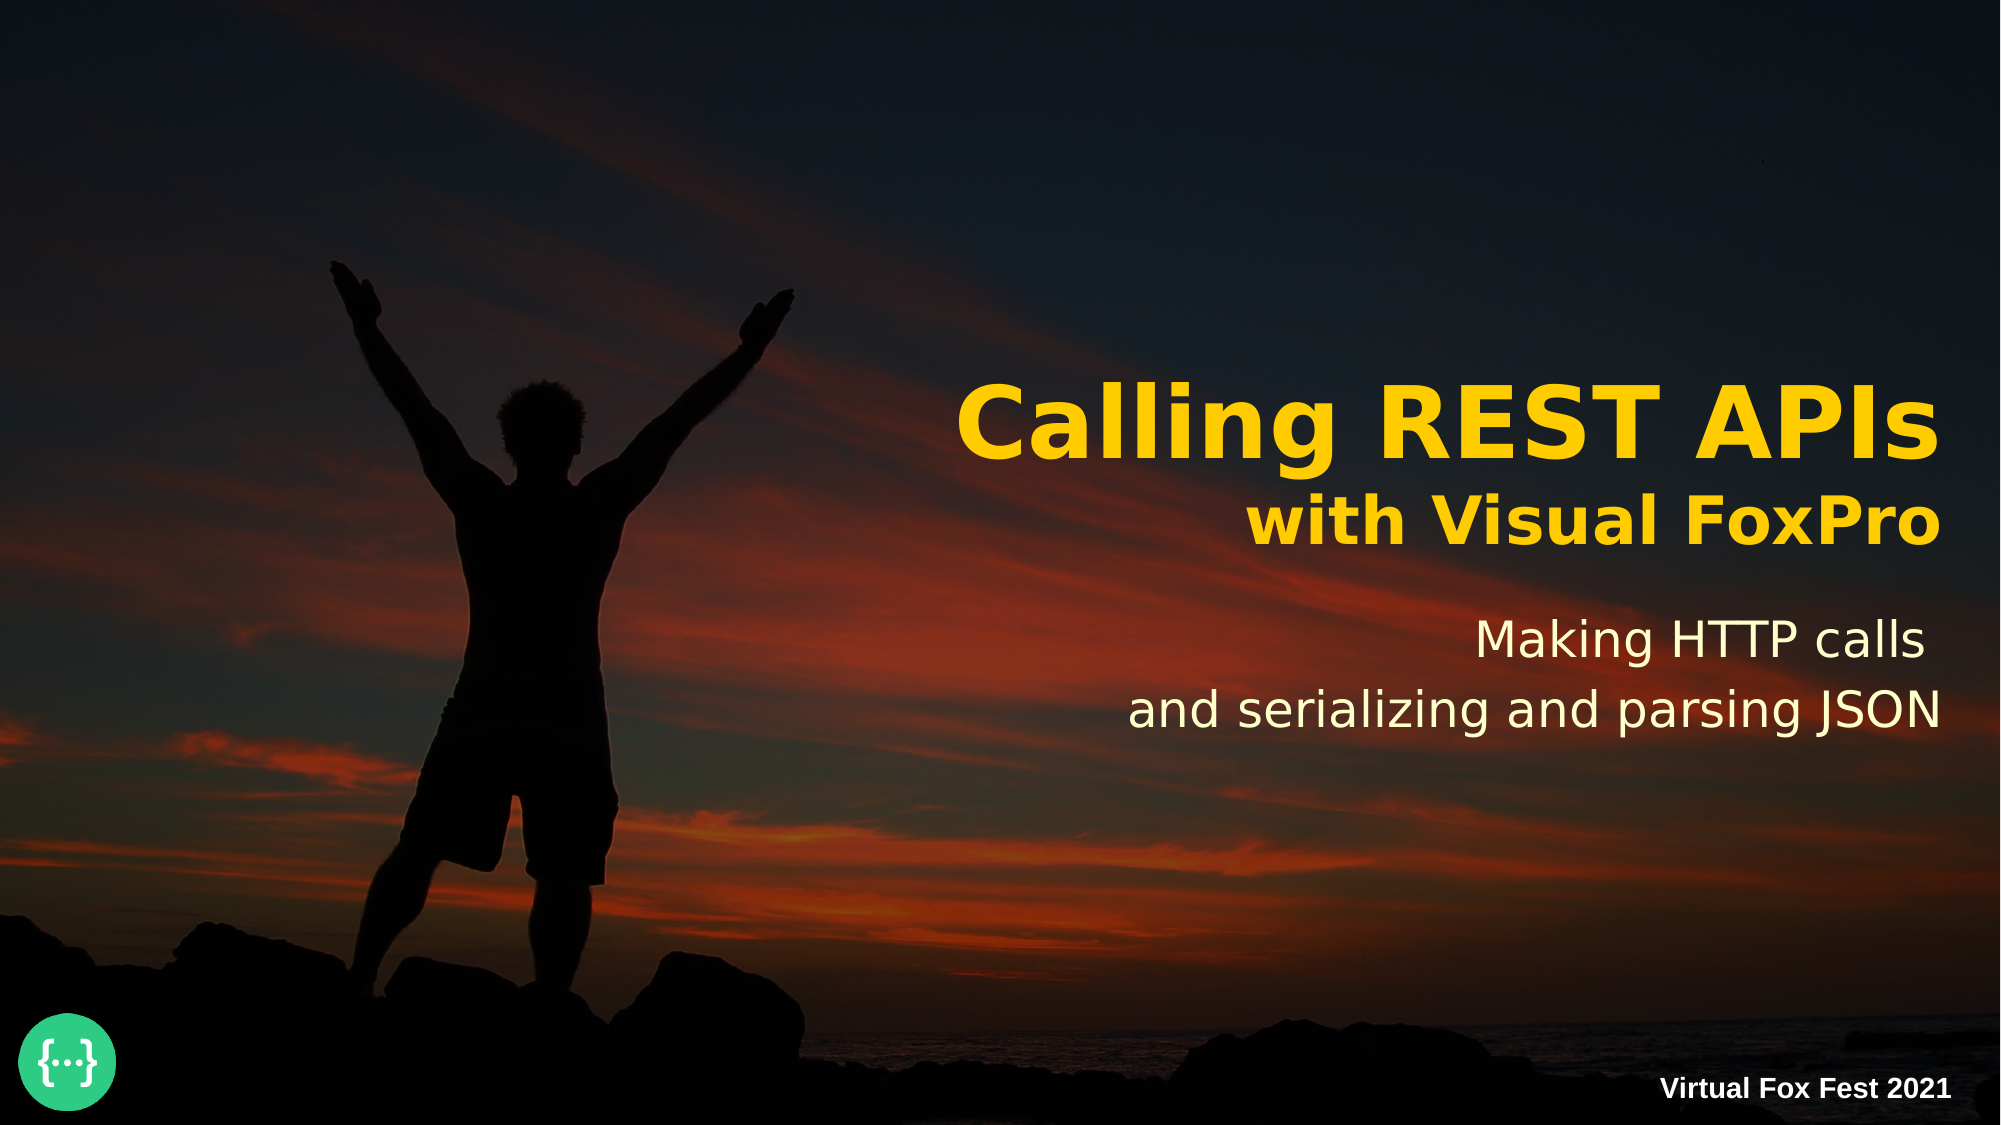

# Calling REST APIs with Visual FoxPro
Making HTTP calls
and serializing and parsing JSON